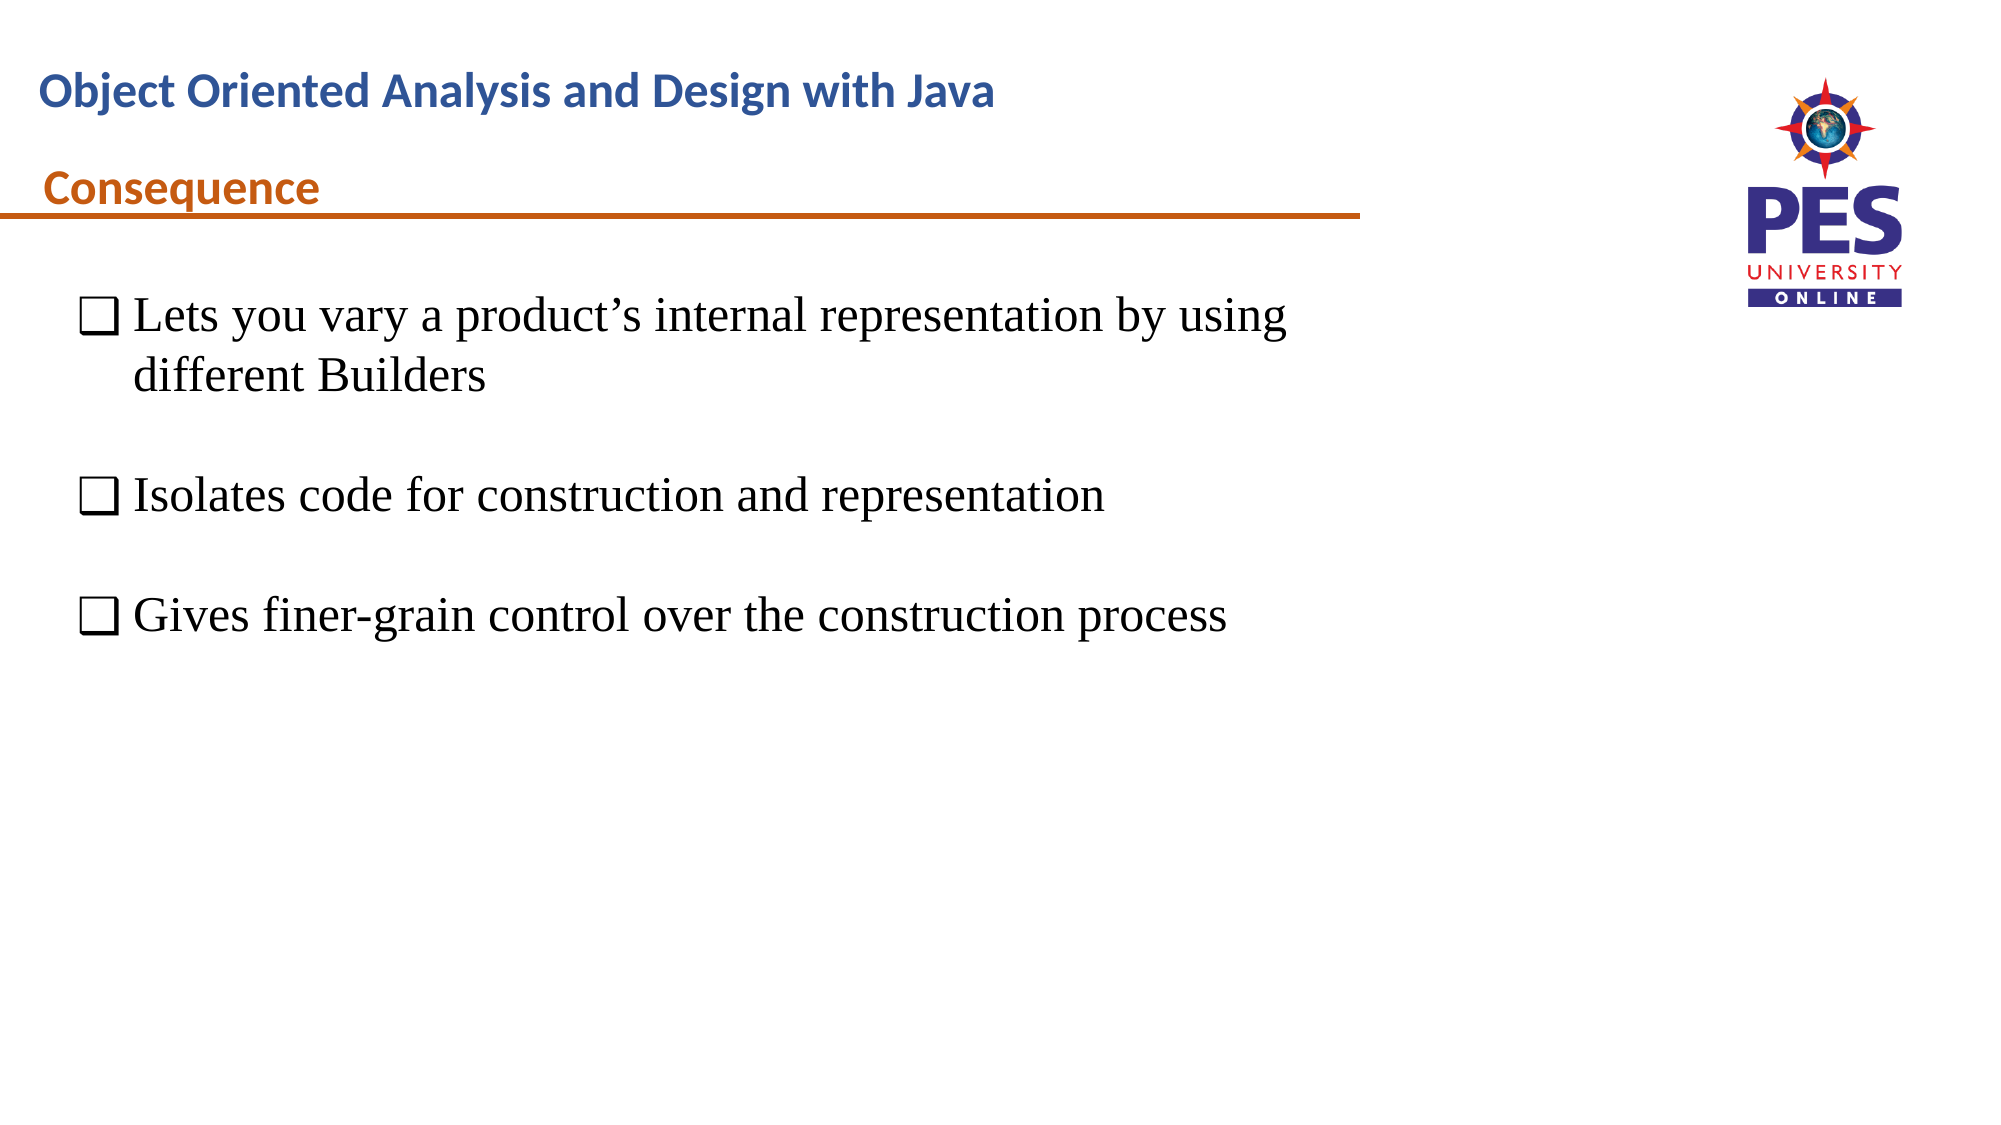

Consequence
Lets you vary a product’s internal representation by using different Builders

Isolates code for construction and representation

Gives finer-grain control over the construction process